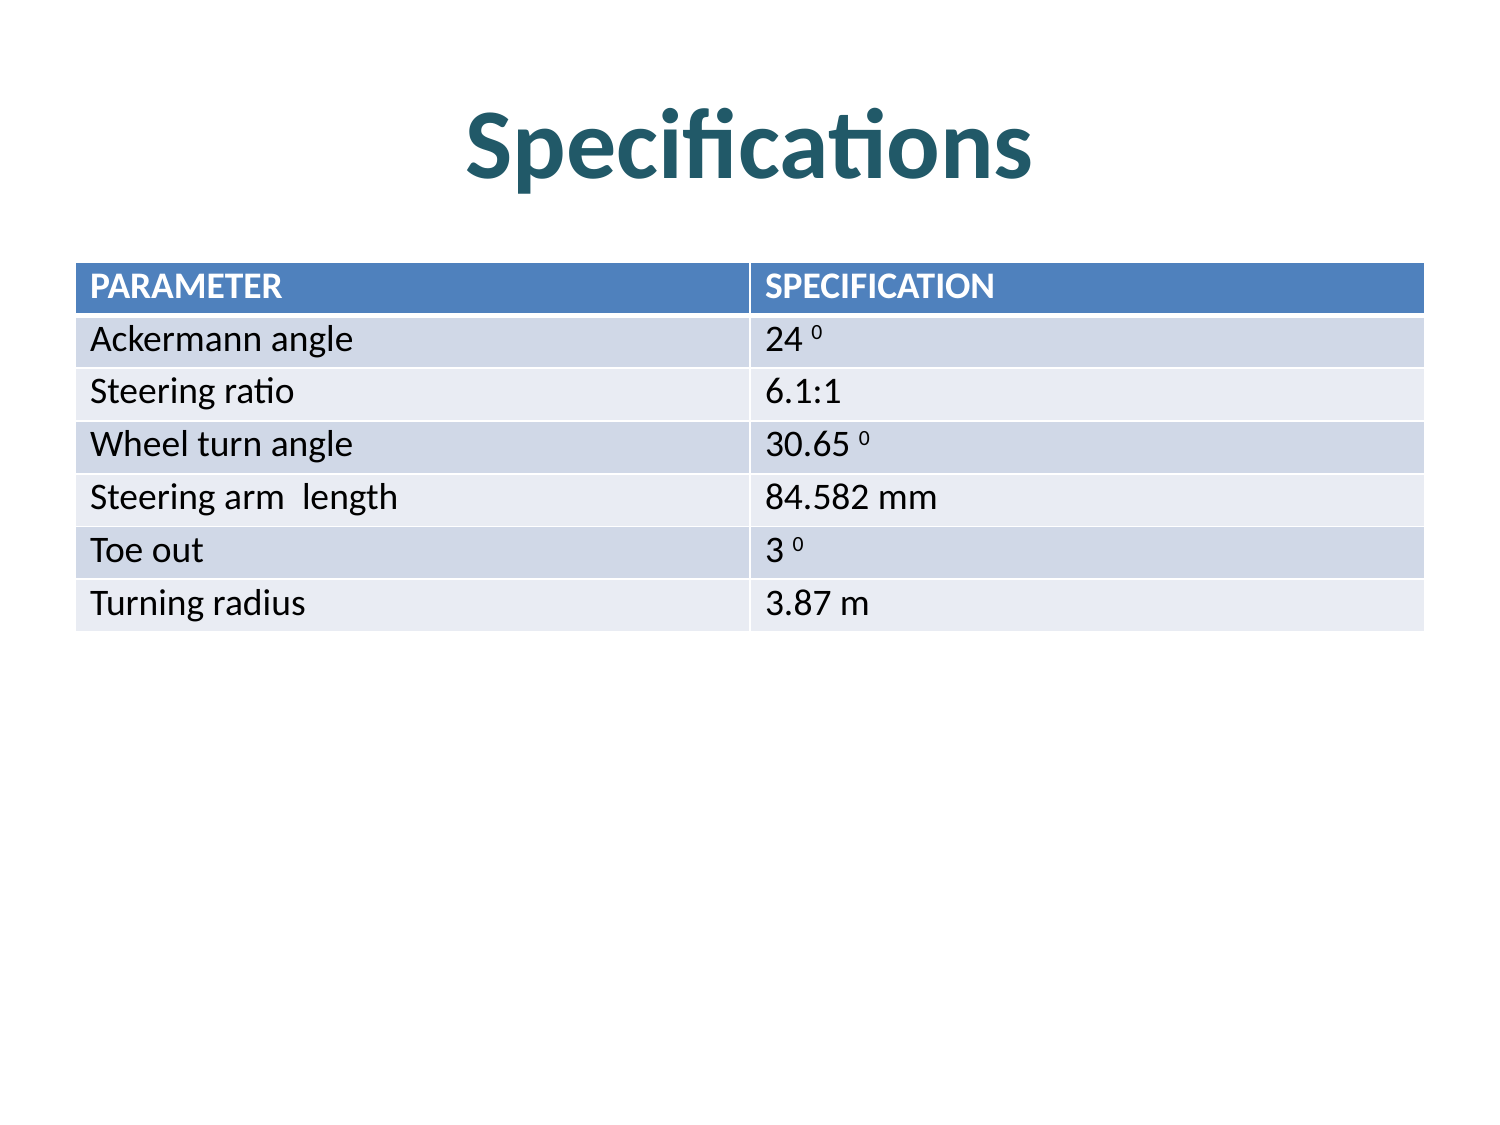

# Specifications
| PARAMETER | SPECIFICATION |
| --- | --- |
| Ackermann angle | 24 0 |
| Steering ratio | 6.1:1 |
| Wheel turn angle | 30.65 0 |
| Steering arm length | 84.582 mm |
| Toe out | 3 0 |
| Turning radius | 3.87 m |